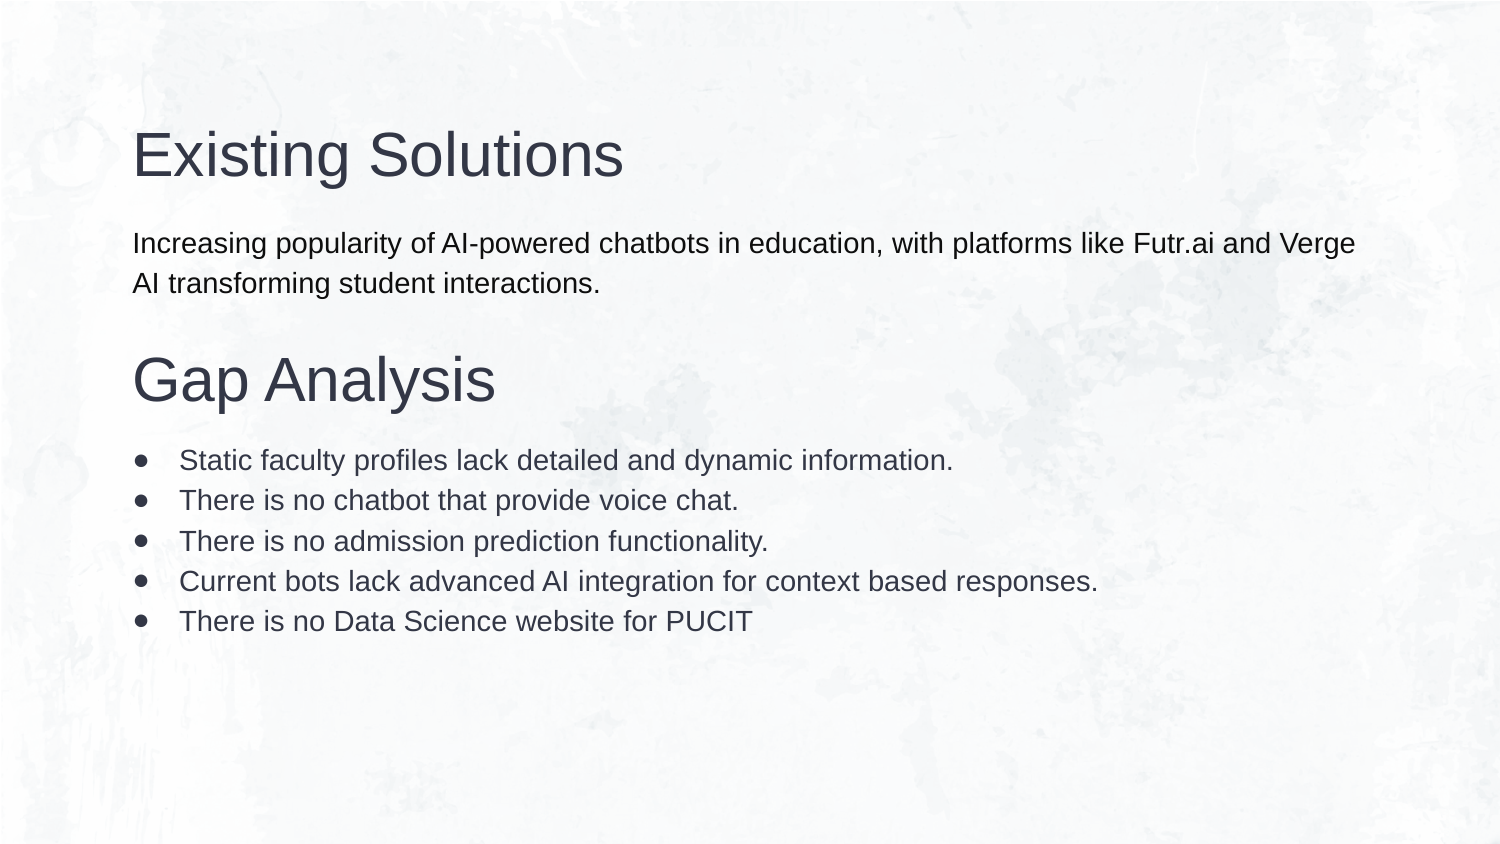

# Existing Solutions
Increasing popularity of AI-powered chatbots in education, with platforms like Futr.ai and Verge AI transforming student interactions.

Gap Analysis
Static faculty profiles lack detailed and dynamic information.
There is no chatbot that provide voice chat.
There is no admission prediction functionality.
Current bots lack advanced AI integration for context based responses.
There is no Data Science website for PUCIT